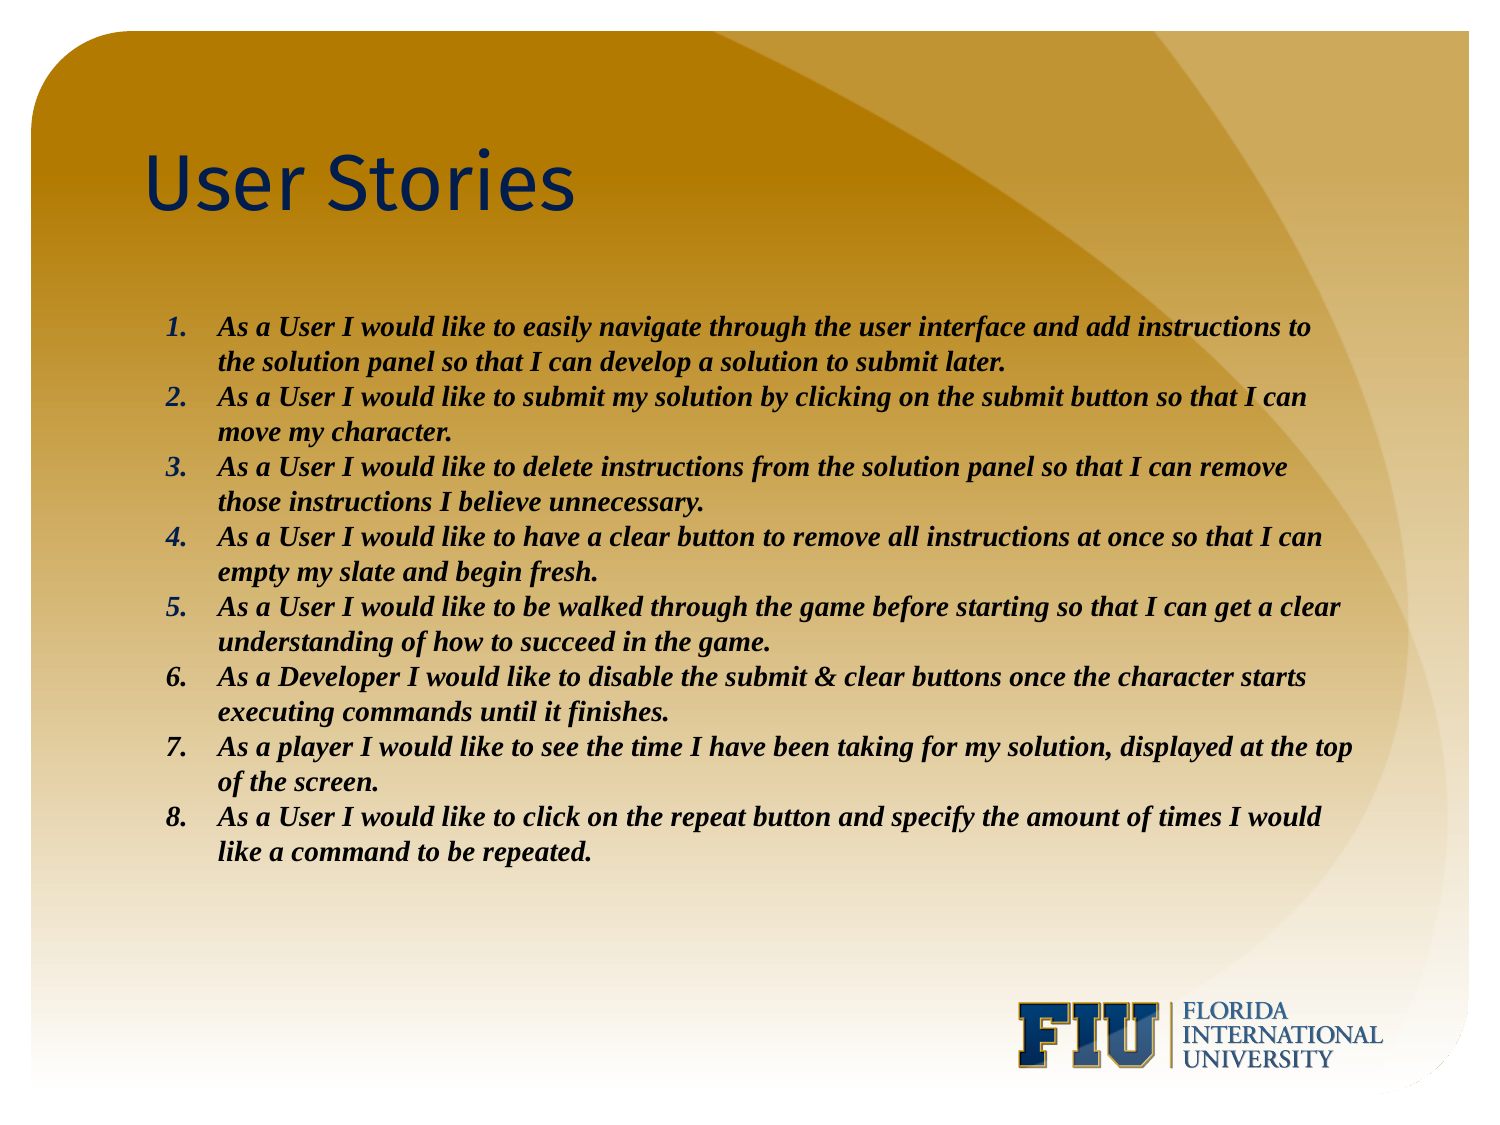

# User Stories
As a User I would like to easily navigate through the user interface and add instructions to the solution panel so that I can develop a solution to submit later.
As a User I would like to submit my solution by clicking on the submit button so that I can move my character.
As a User I would like to delete instructions from the solution panel so that I can remove those instructions I believe unnecessary.
As a User I would like to have a clear button to remove all instructions at once so that I can empty my slate and begin fresh.
As a User I would like to be walked through the game before starting so that I can get a clear understanding of how to succeed in the game.
As a Developer I would like to disable the submit & clear buttons once the character starts executing commands until it finishes.
As a player I would like to see the time I have been taking for my solution, displayed at the top of the screen.
As a User I would like to click on the repeat button and specify the amount of times I would like a command to be repeated.